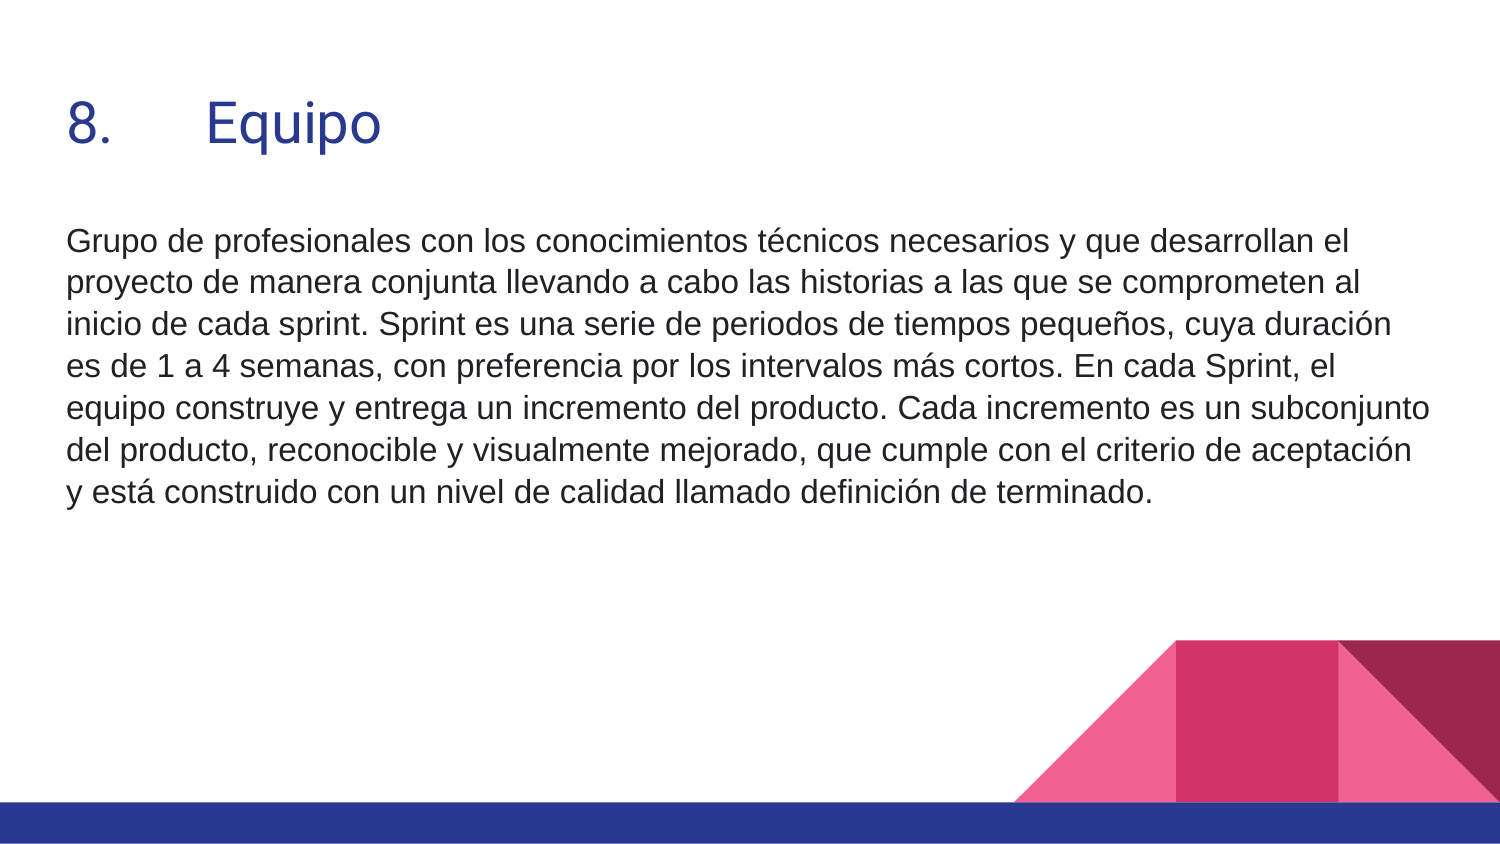

# 8.	Equipo
Grupo de profesionales con los conocimientos técnicos necesarios y que desarrollan el proyecto de manera conjunta llevando a cabo las historias a las que se comprometen al inicio de cada sprint. Sprint es una serie de periodos de tiempos pequeños, cuya duración es de 1 a 4 semanas, con preferencia por los intervalos más cortos. En cada Sprint, el equipo construye y entrega un incremento del producto. Cada incremento es un subconjunto del producto, reconocible y visualmente mejorado, que cumple con el criterio de aceptación y está construido con un nivel de calidad llamado definición de terminado.